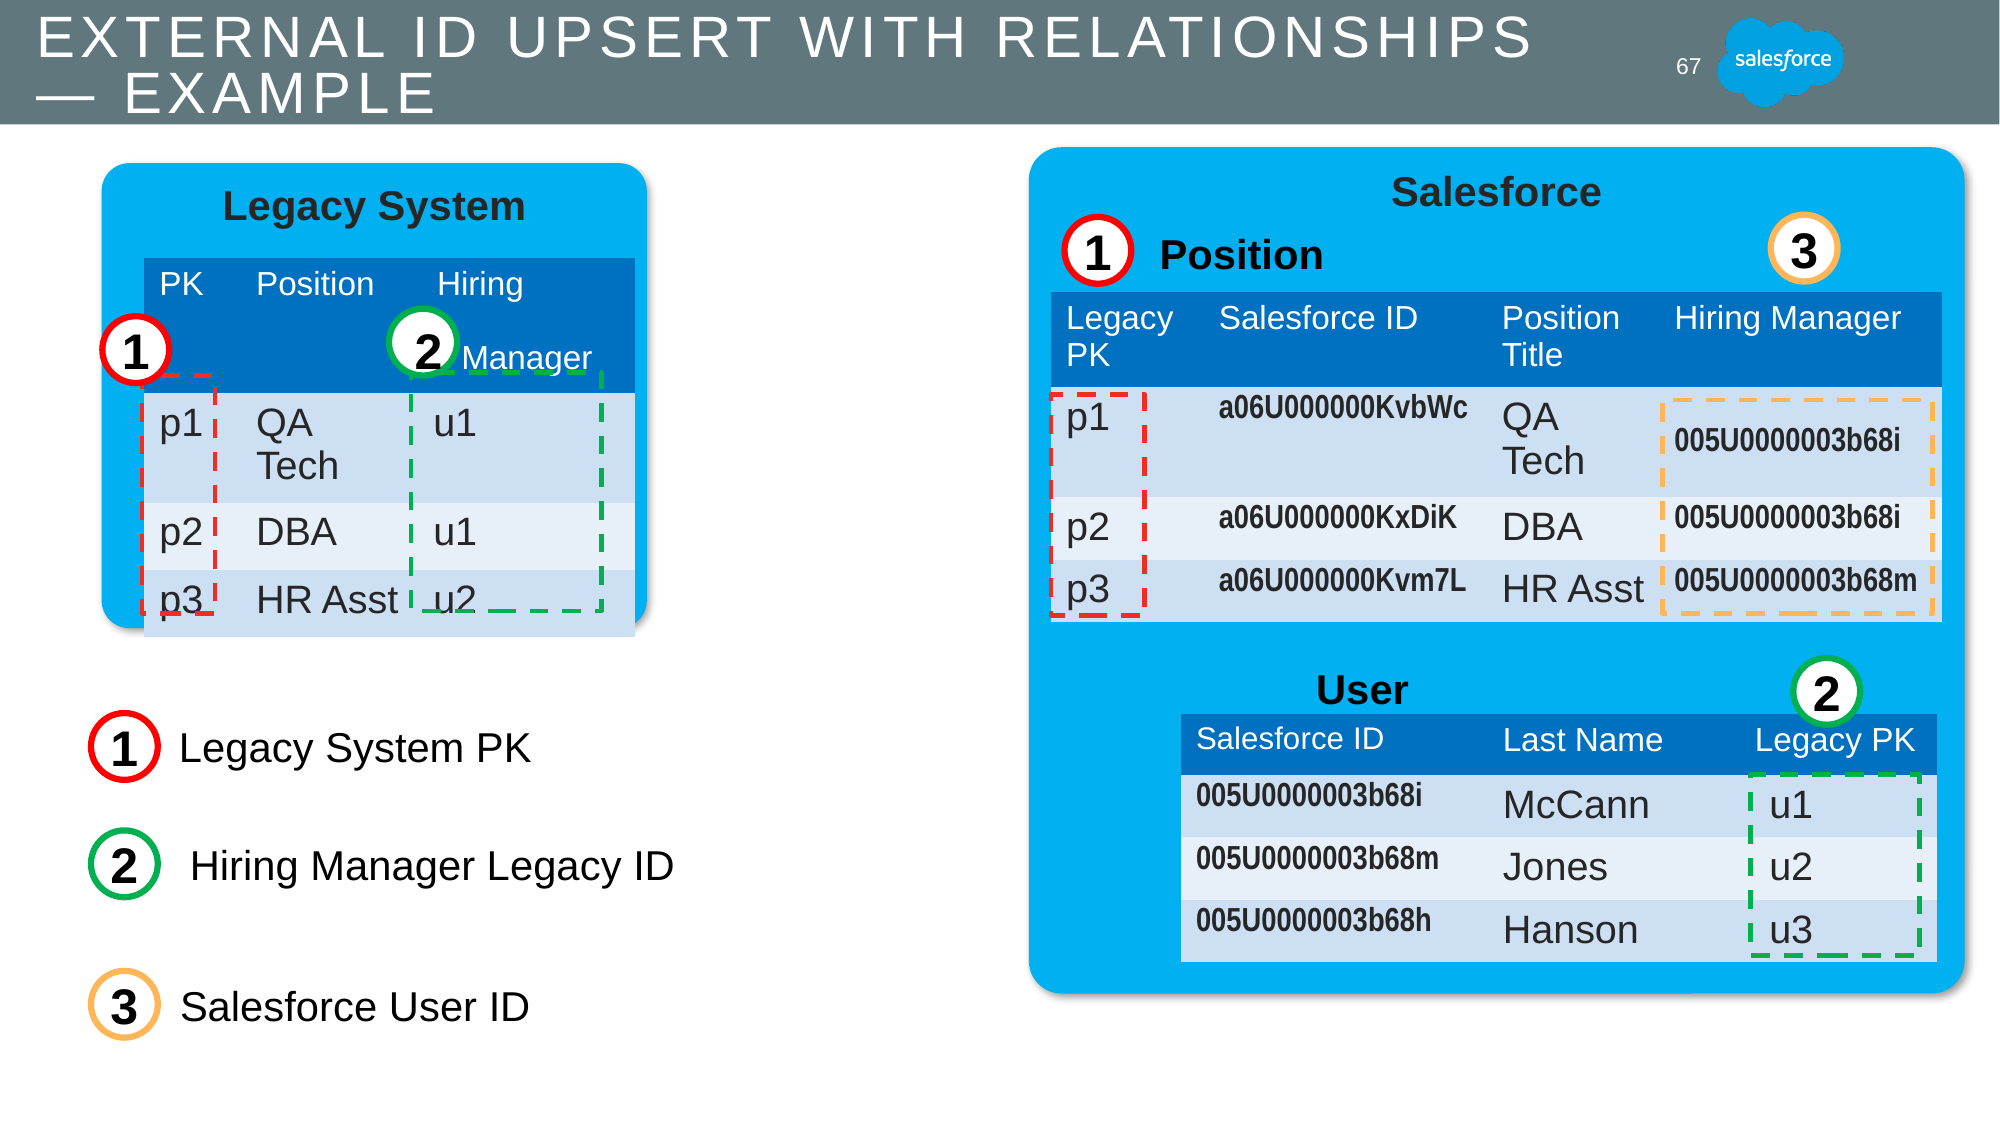

# External ID Upsert with Relationships — Example
67
Salesforce
Legacy System
3
1
Position
| PK | Position | Hiring Manager |
| --- | --- | --- |
| p1 | QA Tech | u1 |
| p2 | DBA | u1 |
| p3 | HR Asst | u2 |
| Legacy PK | Salesforce ID | Position Title | Hiring Manager |
| --- | --- | --- | --- |
| p1 | a06U000000KvbWc | QA Tech | 005U0000003b68i |
| p2 | a06U000000KxDiK | DBA | 005U0000003b68i |
| p3 | a06U000000Kvm7L | HR Asst | 005U0000003b68m |

2
1

User
2
1
Legacy System PK
| Salesforce ID | Last Name | Legacy PK |
| --- | --- | --- |
| 005U0000003b68i | McCann | u1 |
| 005U0000003b68m | Jones | u2 |
| 005U0000003b68h | Hanson | u3 |

2
Hiring Manager Legacy ID
3
Salesforce User ID